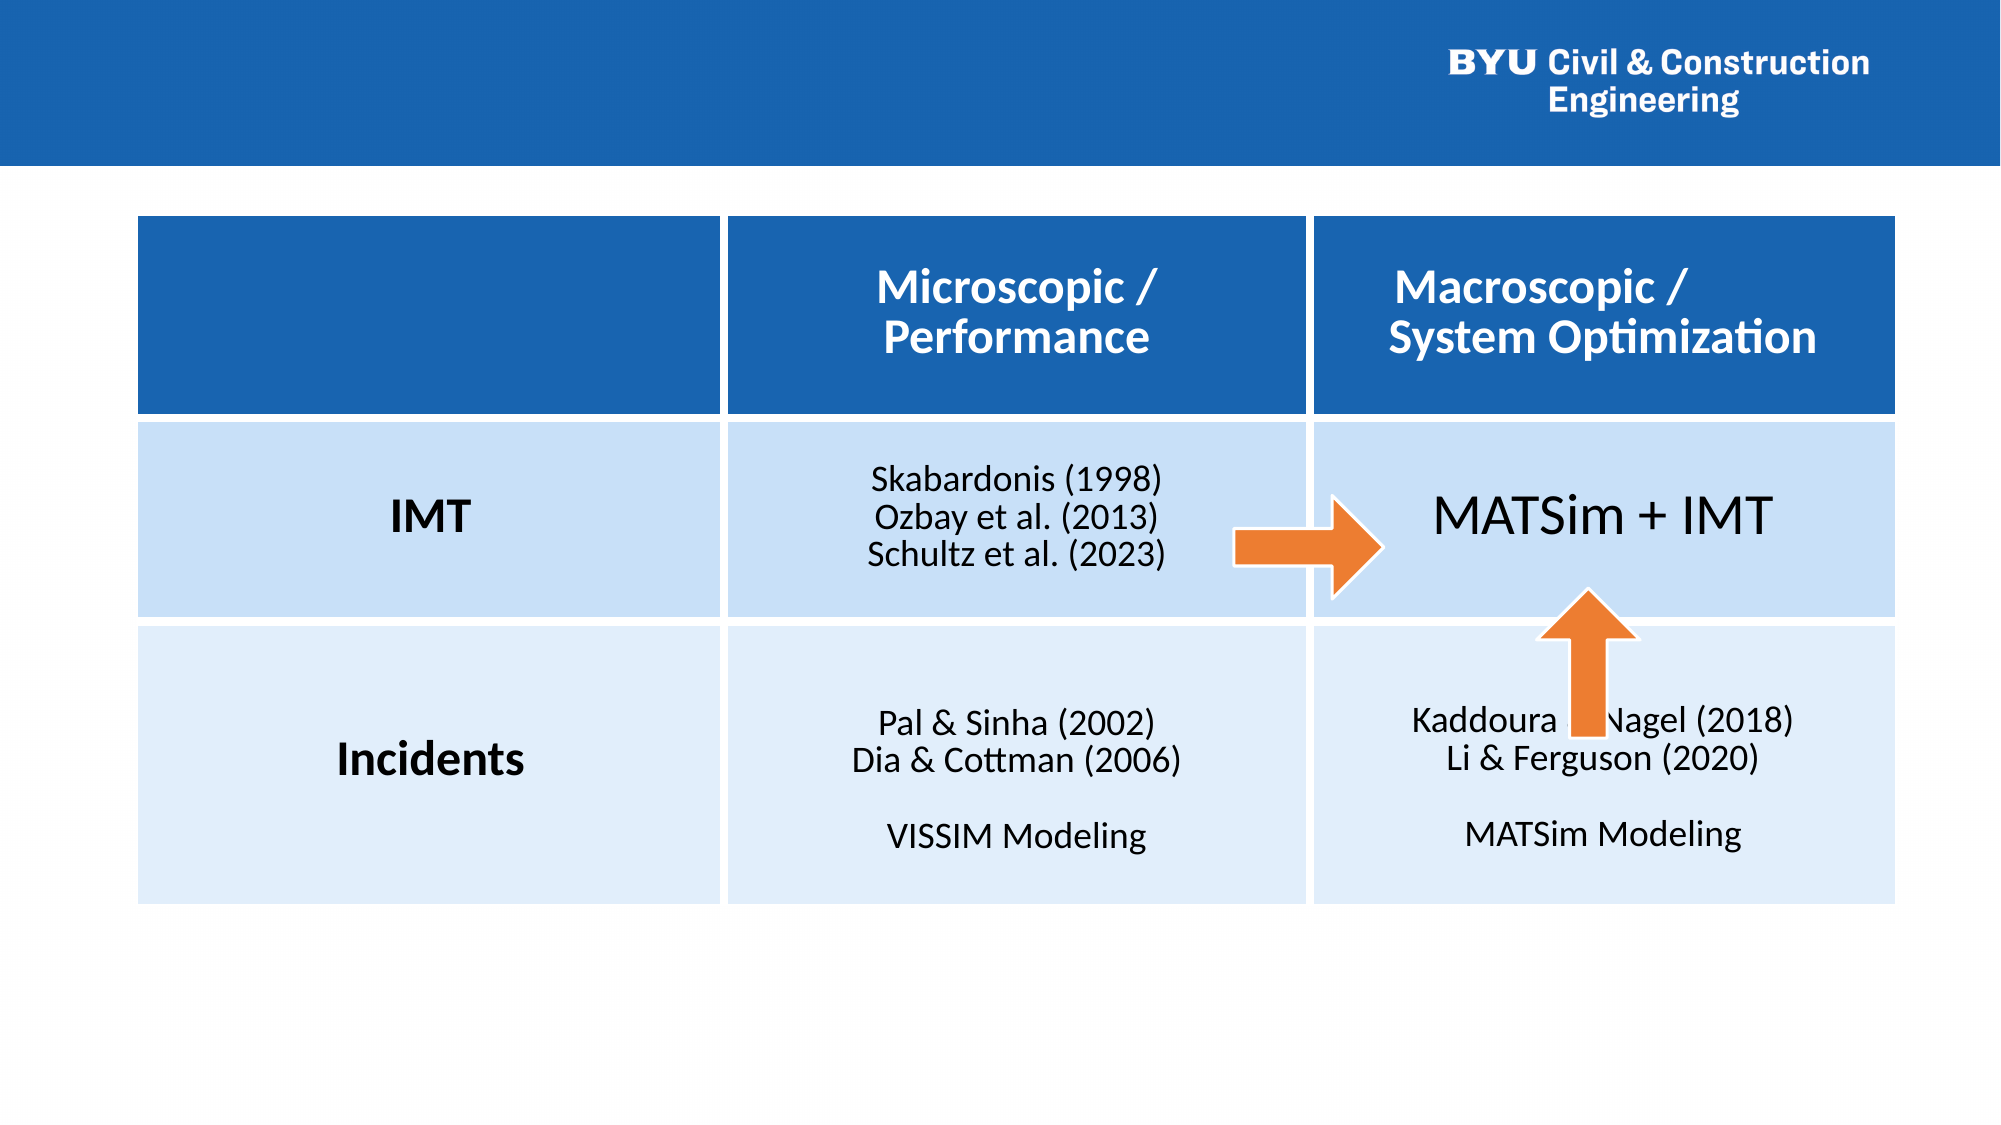

#
|  | Microscopic / Performance | Macroscopic / System Optimization |
| --- | --- | --- |
| IMT | Skabardonis (1998) Ozbay et al. (2013) Schultz et al. (2023) | MATSim + IMT |
| Incidents | Pal & Sinha (2002) Dia & Cottman (2006) VISSIM Modeling | Kaddoura & Nagel (2018) Li & Ferguson (2020) MATSim Modeling |